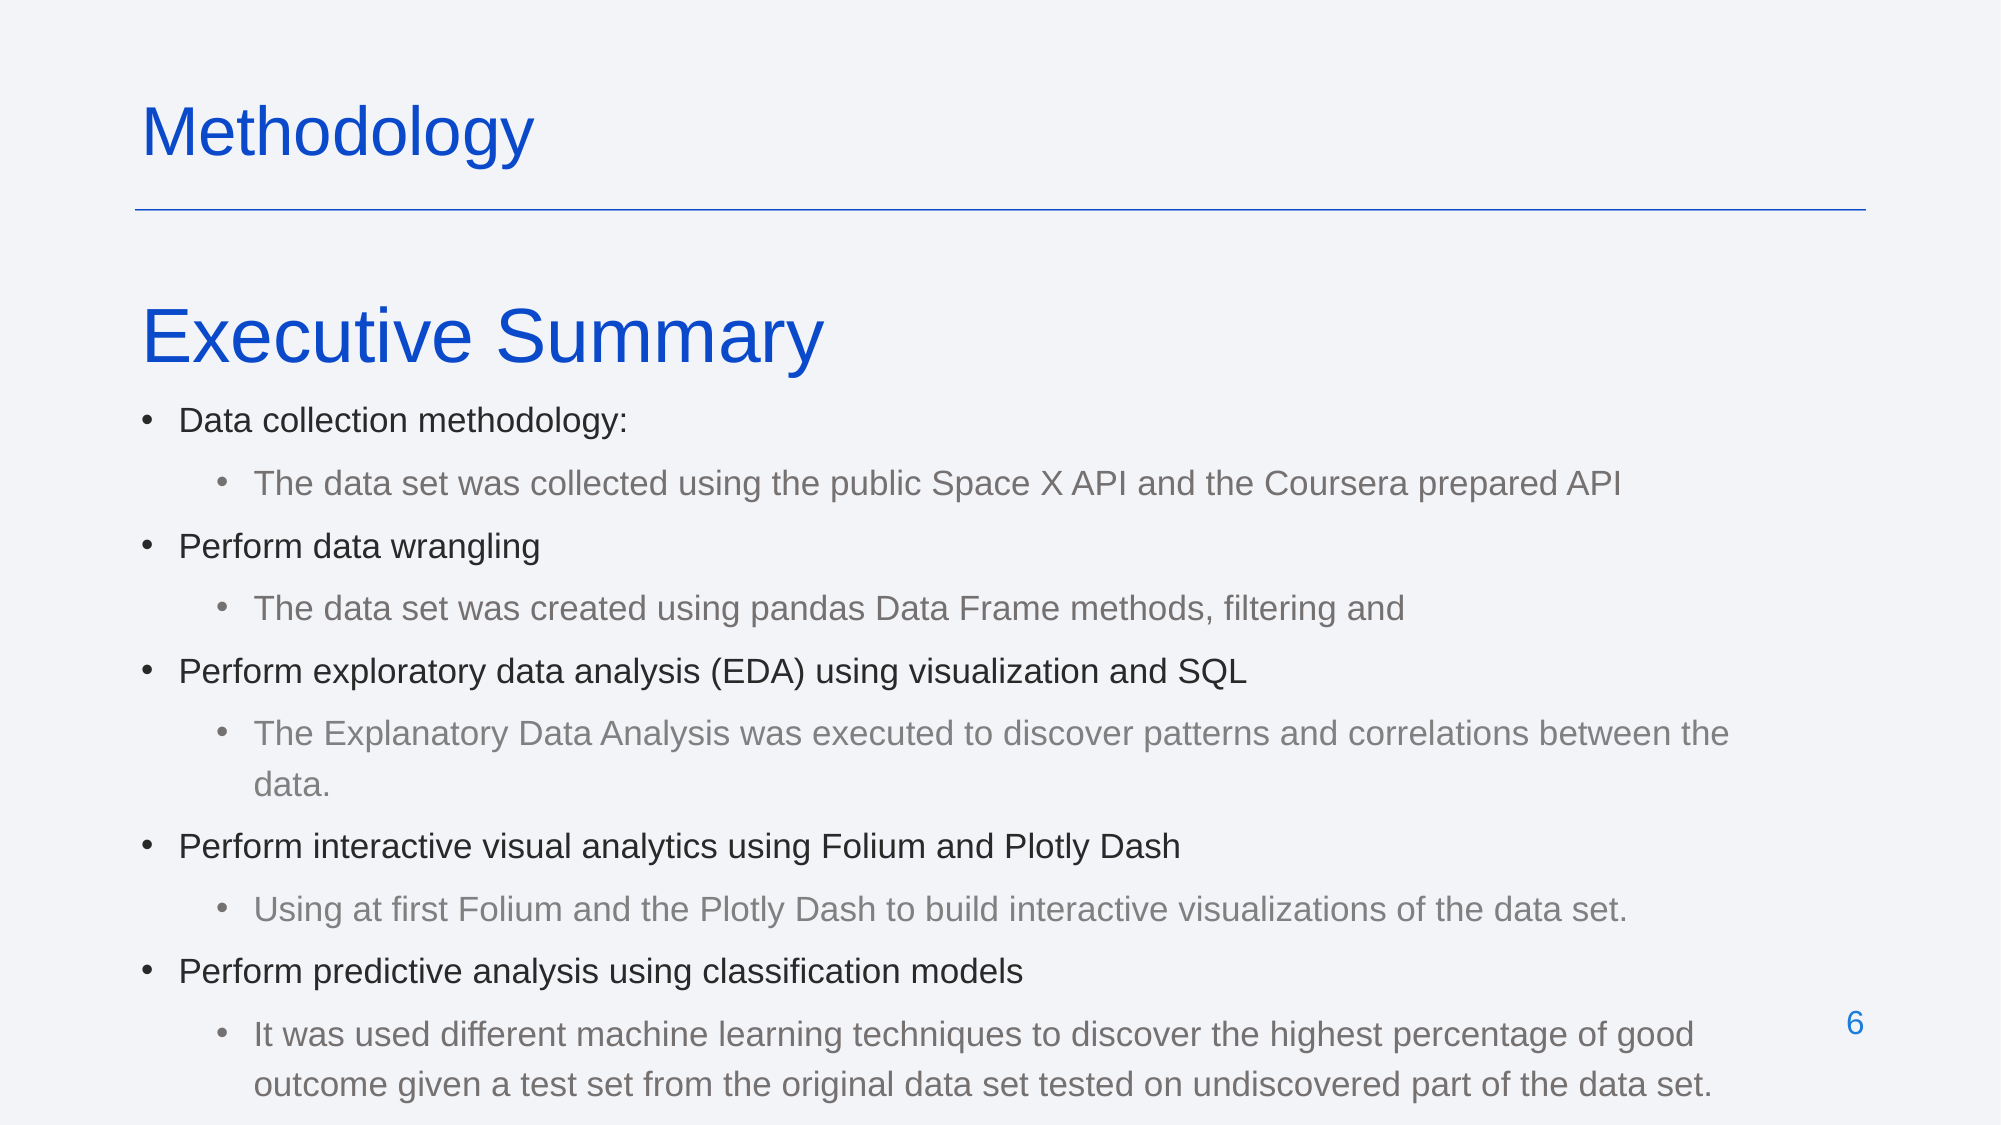

Methodology
Executive Summary
Data collection methodology:
The data set was collected using the public Space X API and the Coursera prepared API
Perform data wrangling
The data set was created using pandas Data Frame methods, filtering and
Perform exploratory data analysis (EDA) using visualization and SQL
The Explanatory Data Analysis was executed to discover patterns and correlations between the data.
Perform interactive visual analytics using Folium and Plotly Dash
Using at first Folium and the Plotly Dash to build interactive visualizations of the data set.
Perform predictive analysis using classification models
It was used different machine learning techniques to discover the highest percentage of good outcome given a test set from the original data set tested on undiscovered part of the data set.

6